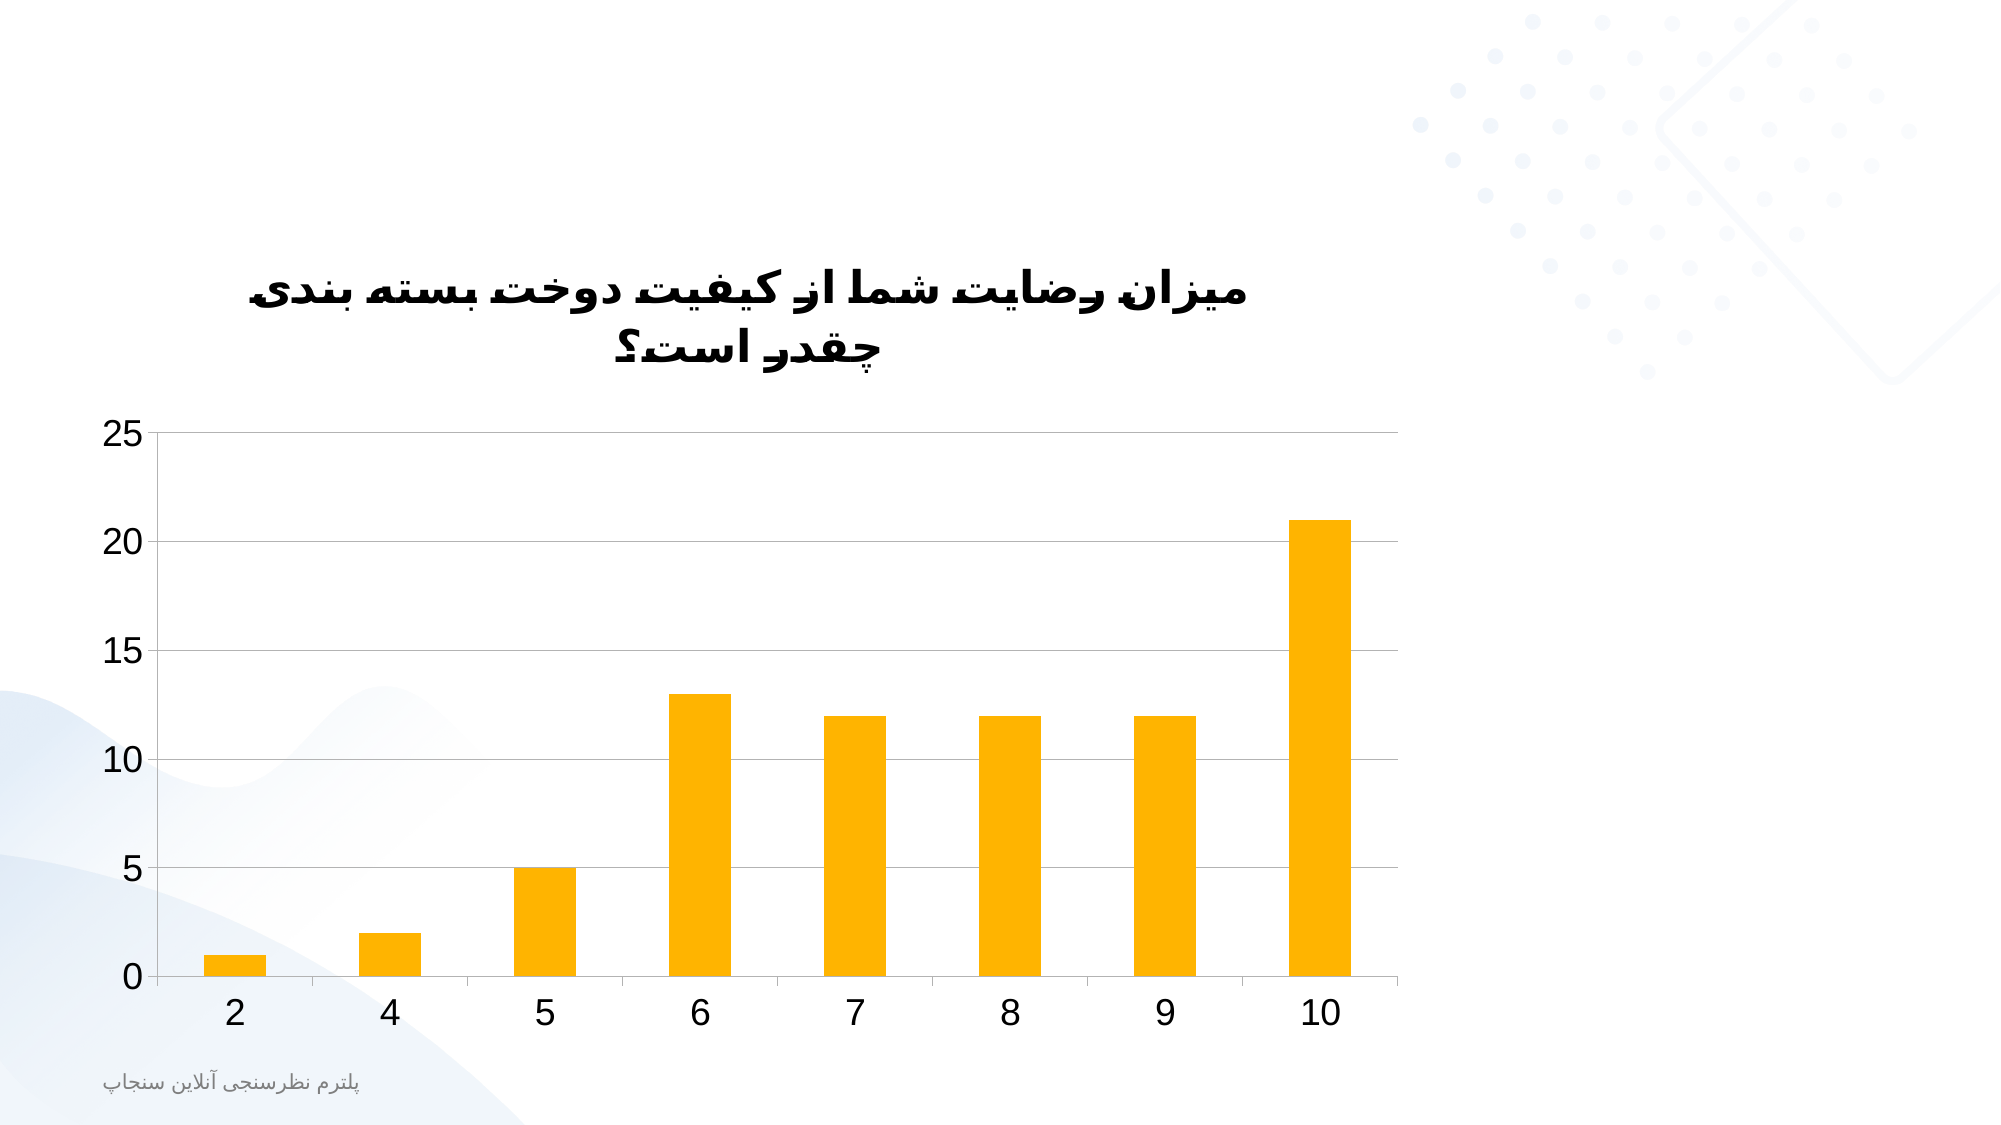

### Chart

| Category | میزان رضایت شما از کیفیت دوخت بسته‏ بندی چقدر است؟ |
|---|---|
| 2 | 1.0 |
| 4 | 2.0 |
| 5 | 5.0 |
| 6 | 13.0 |
| 7 | 12.0 |
| 8 | 12.0 |
| 9 | 12.0 |
| 10 | 21.0 |